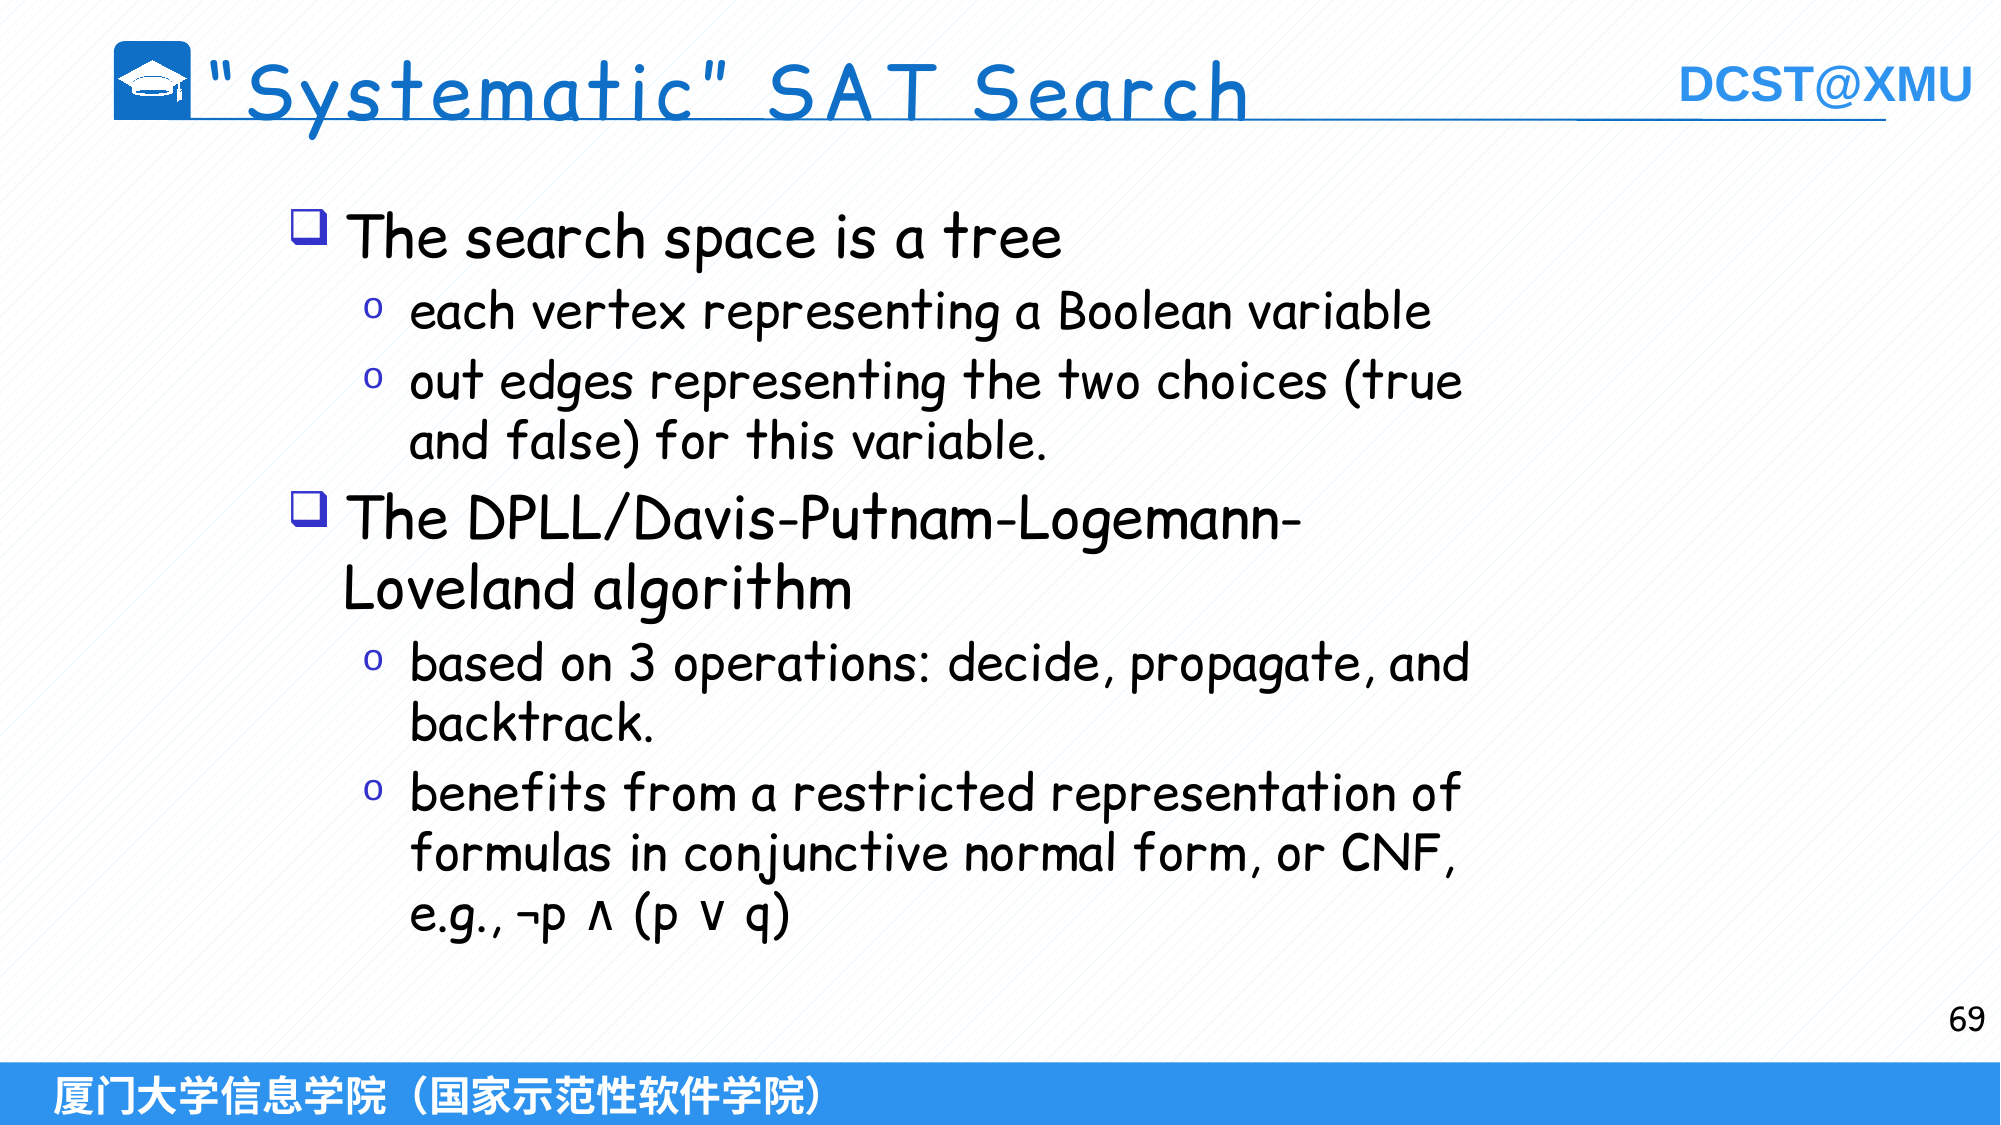

“Systematic” SAT Search
The search space is a tree
each vertex representing a Boolean variable
out edges representing the two choices (true and false) for this variable.
The DPLL/Davis-Putnam-Logemann-Loveland algorithm
based on 3 operations: decide, propagate, and backtrack.
benefits from a restricted representation of formulas in conjunctive normal form, or CNF, e.g., ¬p ∧ (p ∨ q)

69